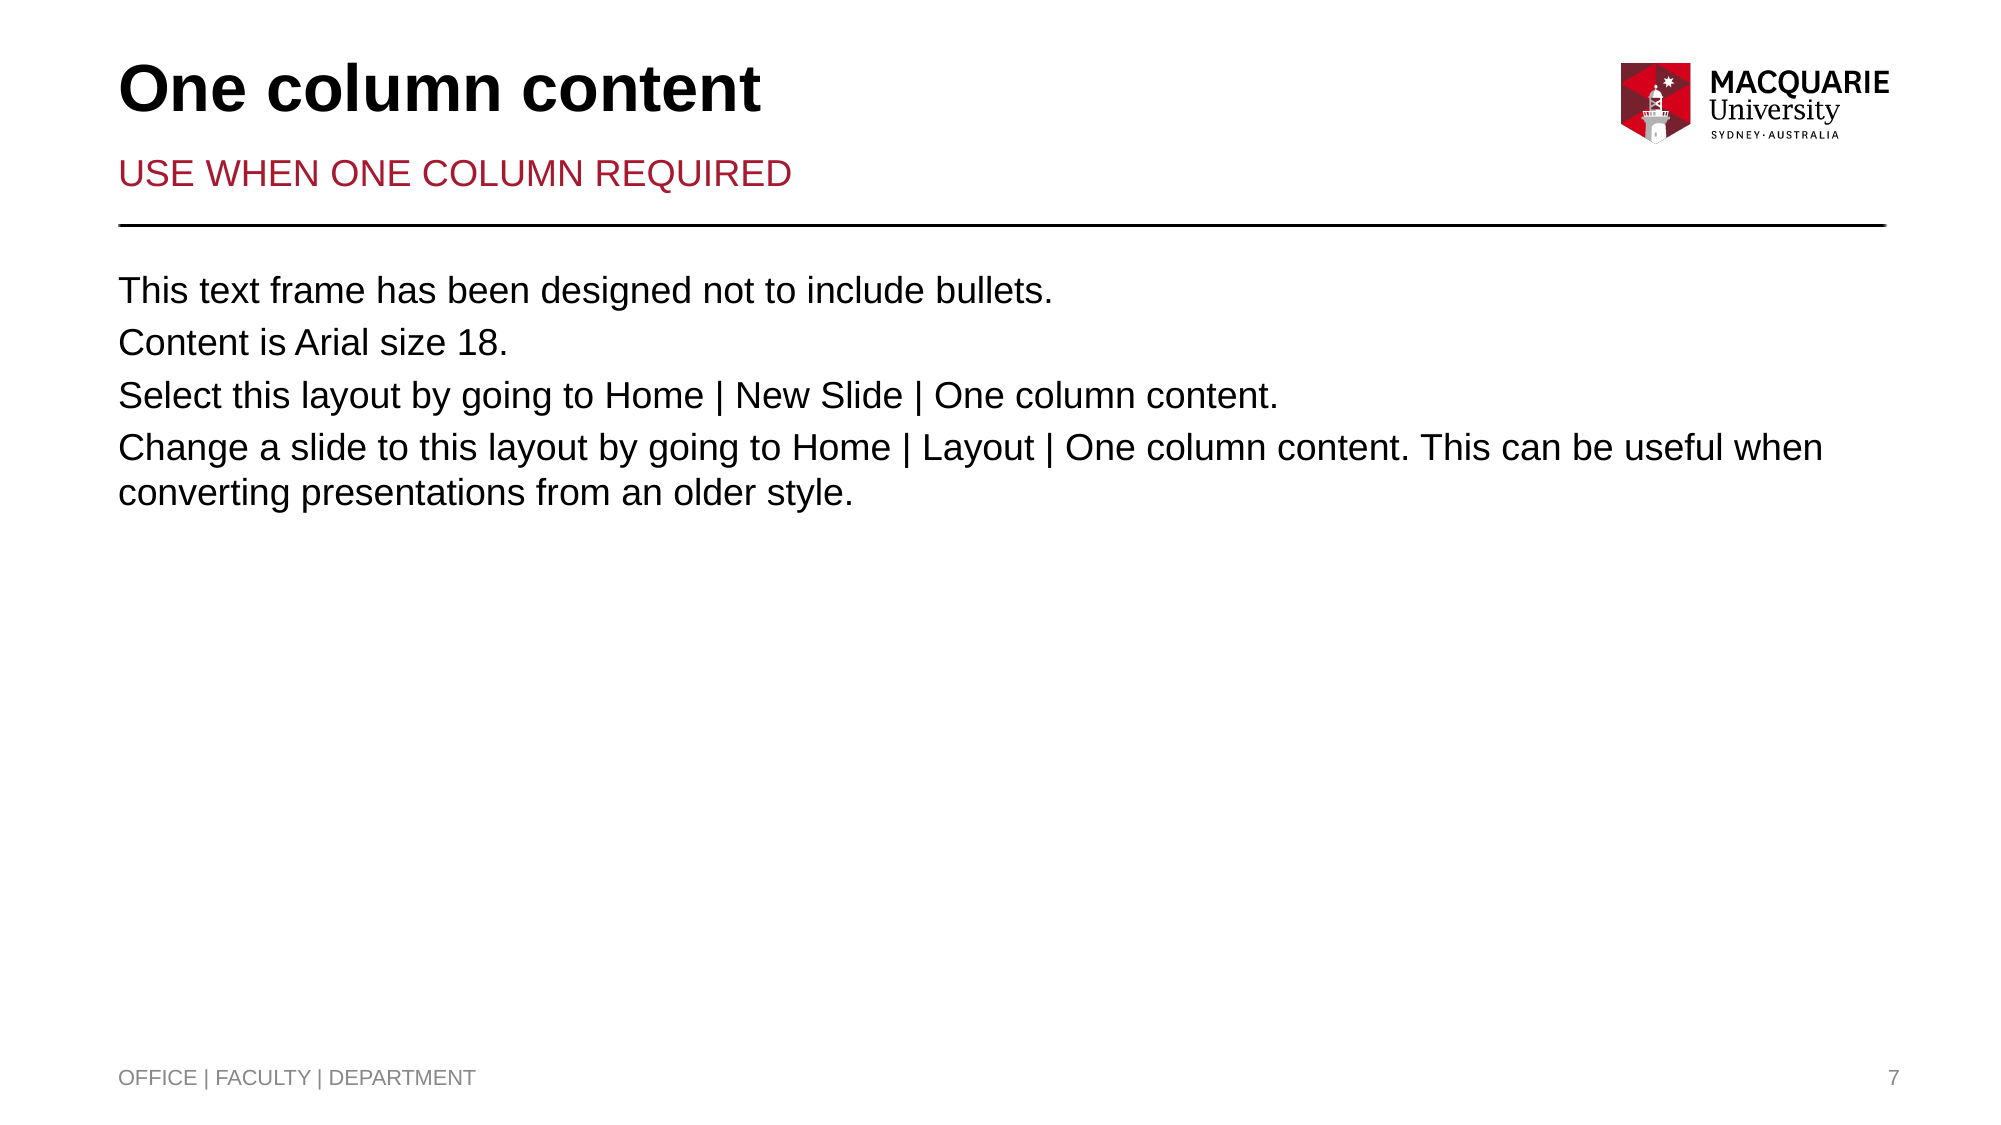

# One column content
USE WHEN ONE COLUMN REQUIRED
This text frame has been designed not to include bullets.
Content is Arial size 18.
Select this layout by going to Home | New Slide | One column content.
Change a slide to this layout by going to Home | Layout | One column content. This can be useful when converting presentations from an older style.
OFFICE | FACULTY | DEPARTMENT
7